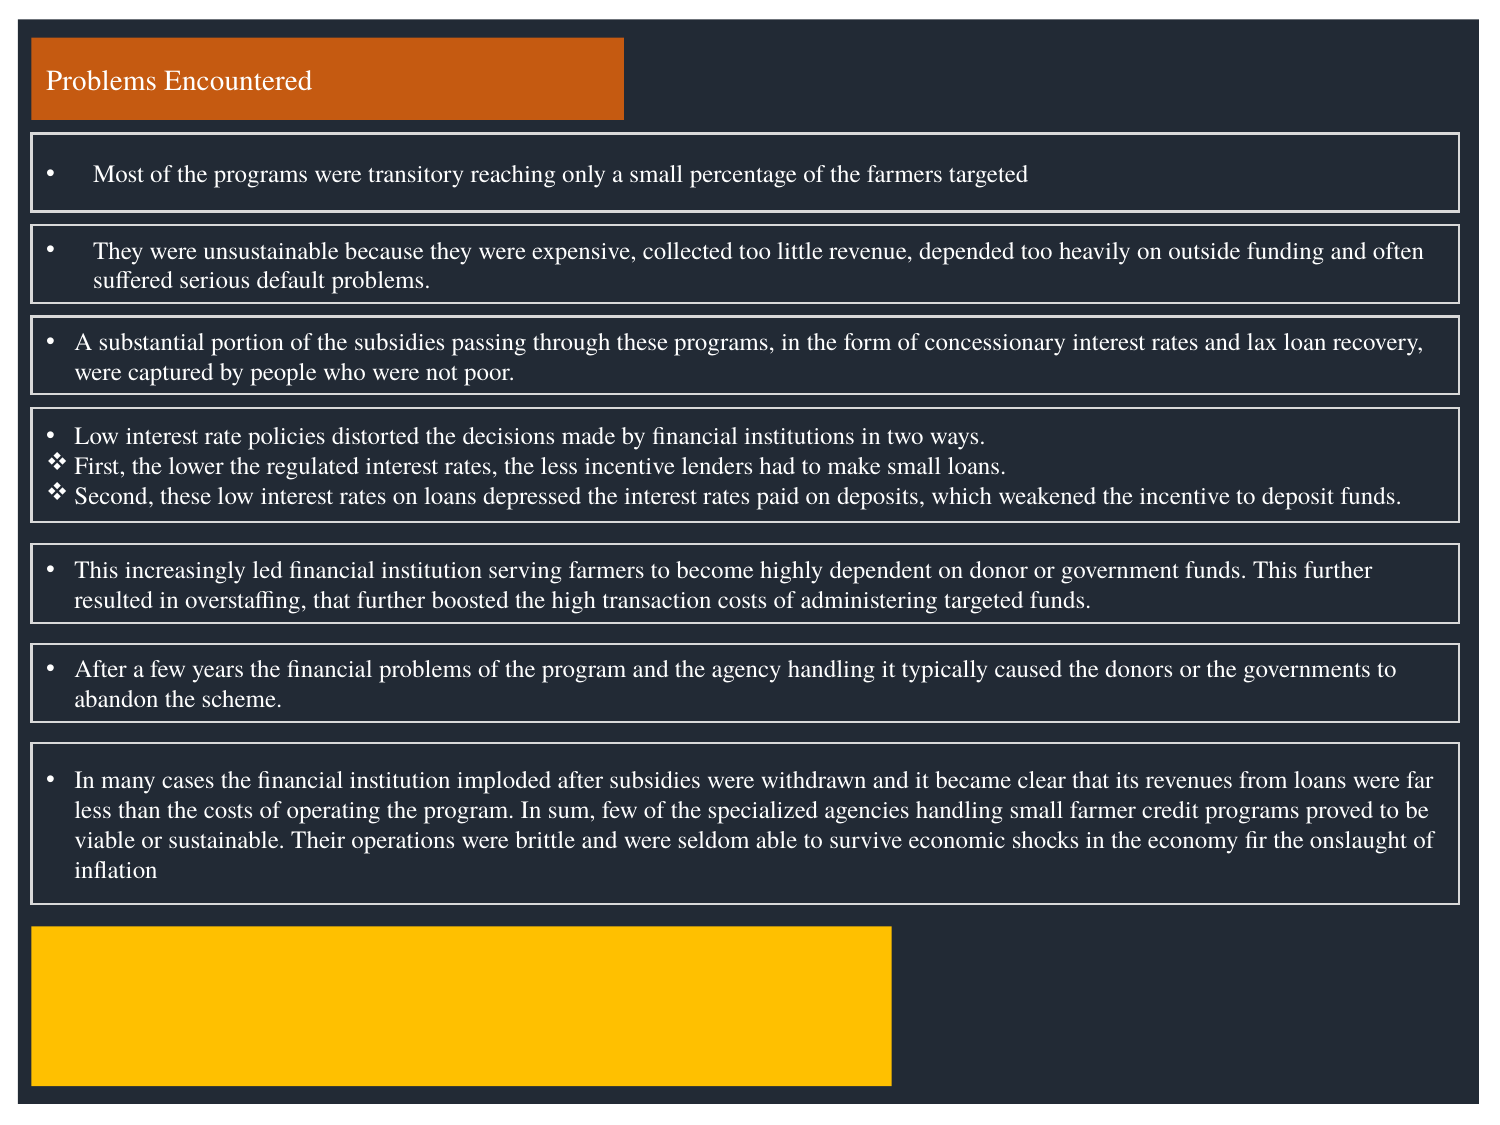

Problems Encountered
Most of the programs were transitory reaching only a small percentage of the farmers targeted
They were unsustainable because they were expensive, collected too little revenue, depended too heavily on outside funding and often suffered serious default problems.
A substantial portion of the subsidies passing through these programs, in the form of concessionary interest rates and lax loan recovery, were captured by people who were not poor.
Low interest rate policies distorted the decisions made by financial institutions in two ways.
First, the lower the regulated interest rates, the less incentive lenders had to make small loans.
Second, these low interest rates on loans depressed the interest rates paid on deposits, which weakened the incentive to deposit funds.
This increasingly led financial institution serving farmers to become highly dependent on donor or government funds. This further resulted in overstaffing, that further boosted the high transaction costs of administering targeted funds.
After a few years the financial problems of the program and the agency handling it typically caused the donors or the governments to abandon the scheme.
In many cases the financial institution imploded after subsidies were withdrawn and it became clear that its revenues from loans were far less than the costs of operating the program. In sum, few of the specialized agencies handling small farmer credit programs proved to be viable or sustainable. Their operations were brittle and were seldom able to survive economic shocks in the economy fir the onslaught of inflation